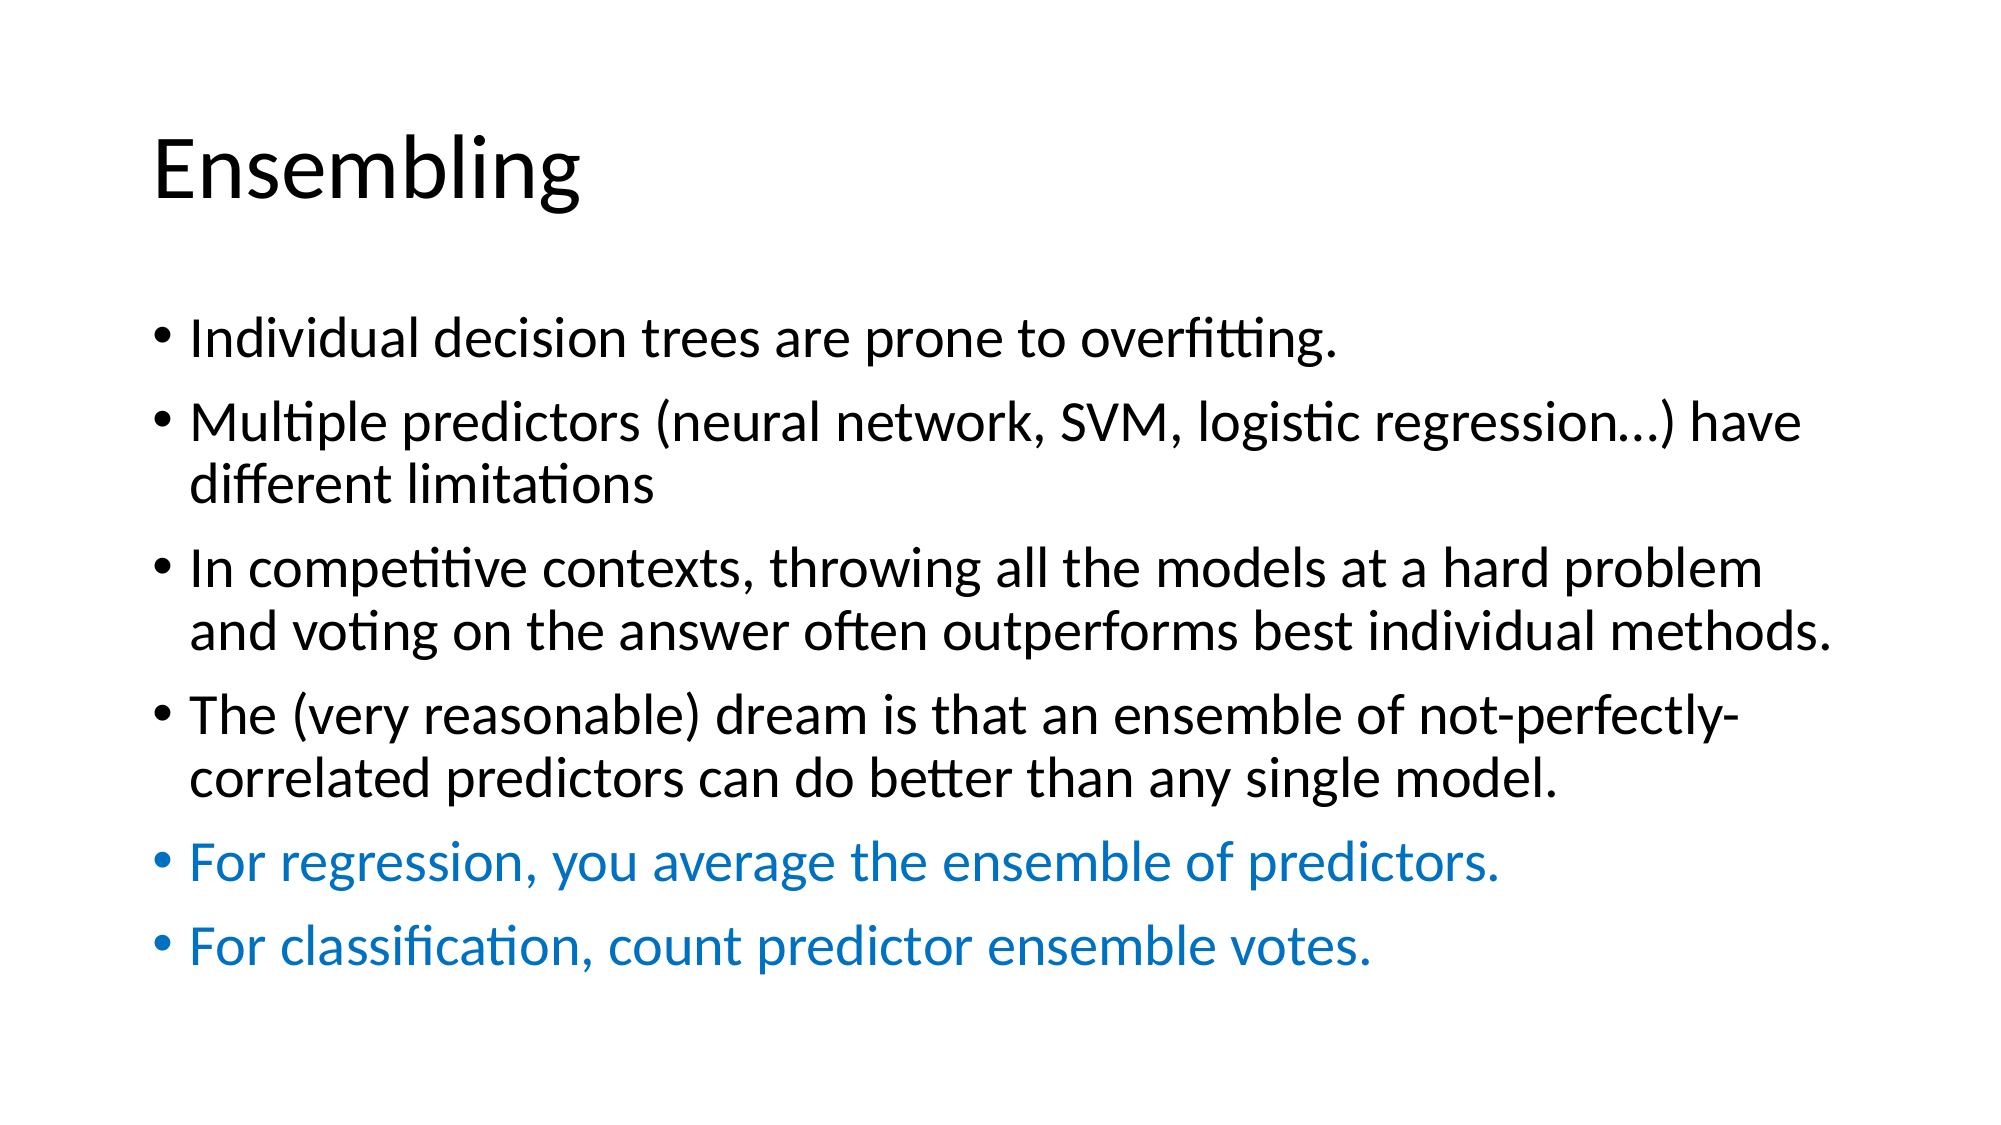

# Ensembling
Individual decision trees are prone to overfitting.
Multiple predictors (neural network, SVM, logistic regression…) have different limitations
In competitive contexts, throwing all the models at a hard problem and voting on the answer often outperforms best individual methods.
The (very reasonable) dream is that an ensemble of not-perfectly-correlated predictors can do better than any single model.
For regression, you average the ensemble of predictors.
For classification, count predictor ensemble votes.